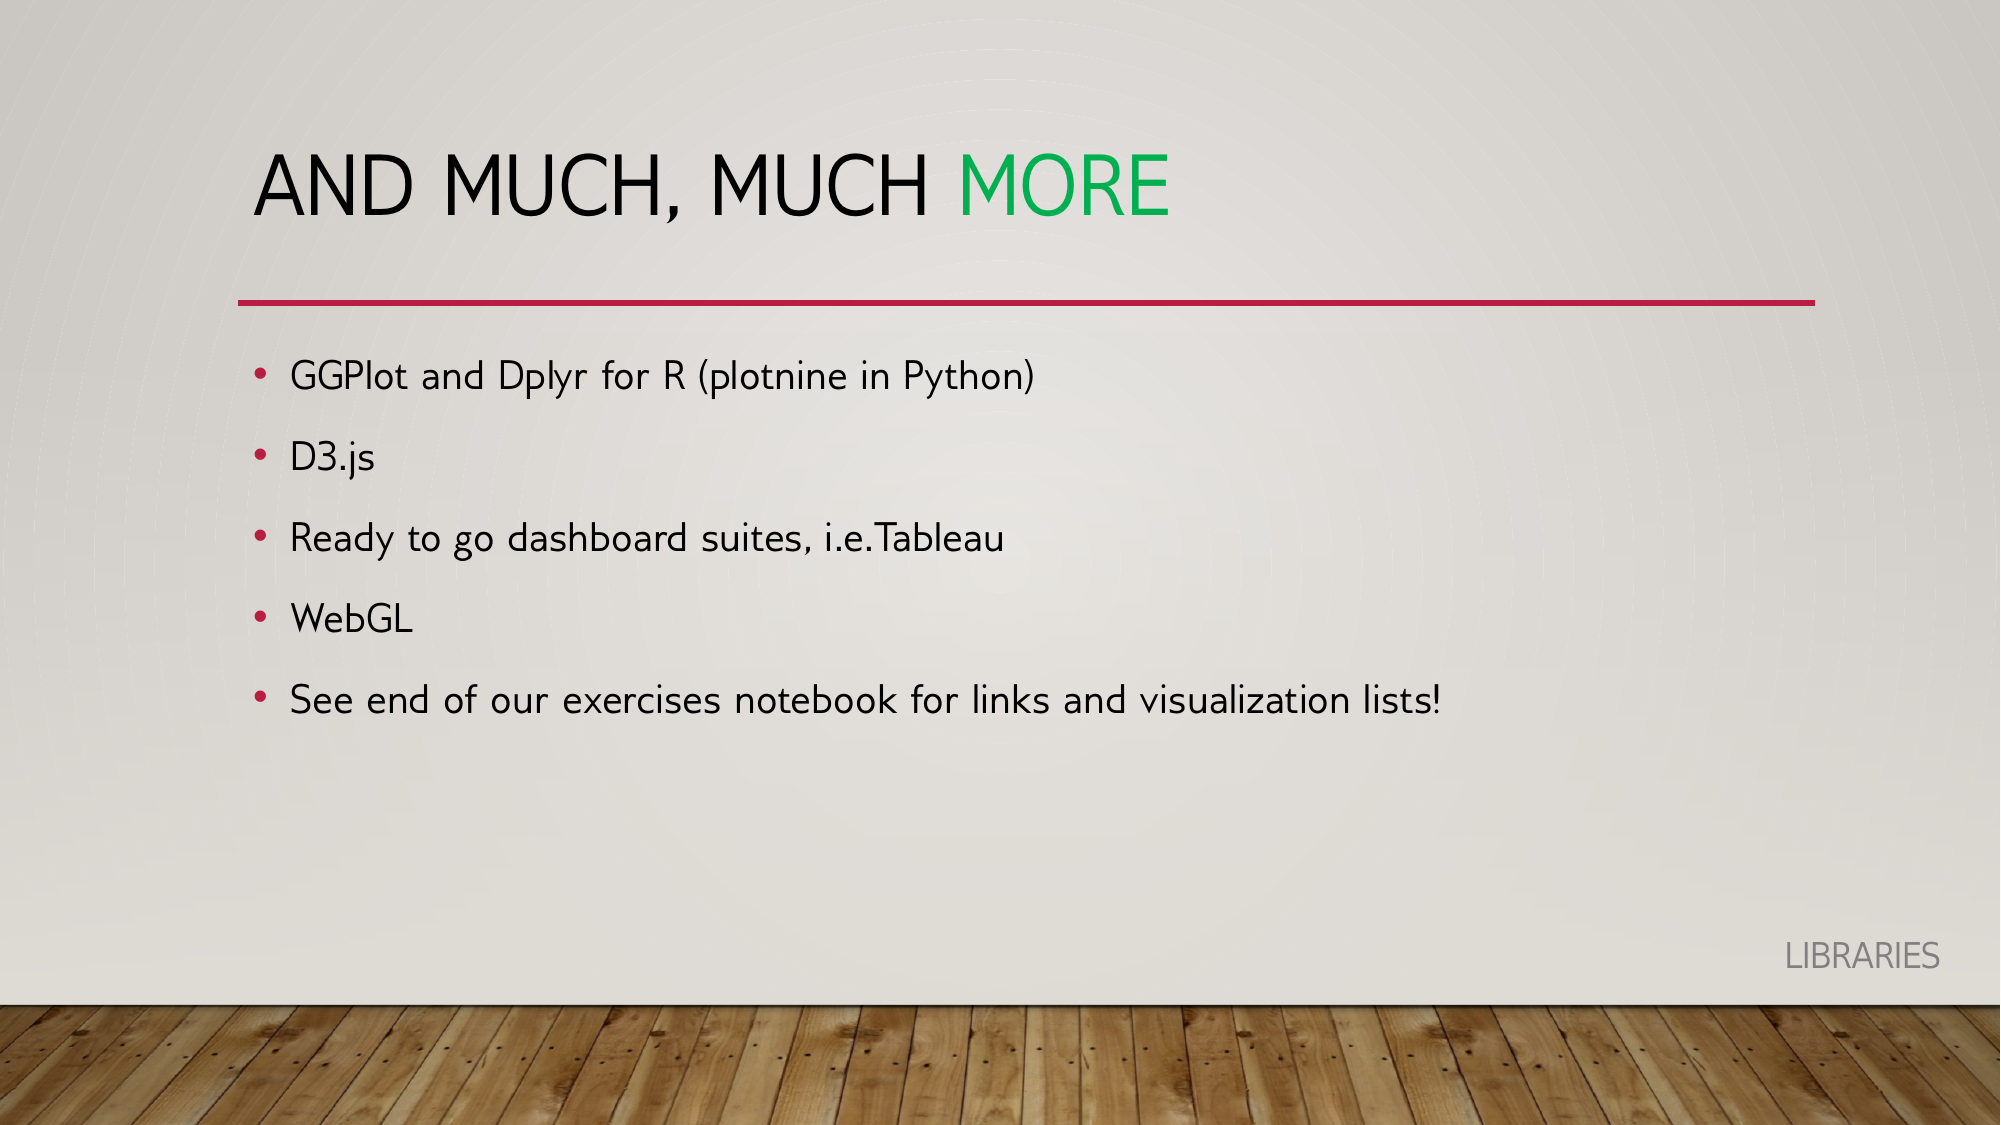

# And much, much More
GGPlot and Dplyr for R (plotnine in Python)
D3.js
Ready to go dashboard suites, i.e.Tableau
WebGL
See end of our exercises notebook for links and visualization lists!
LIBRARIES